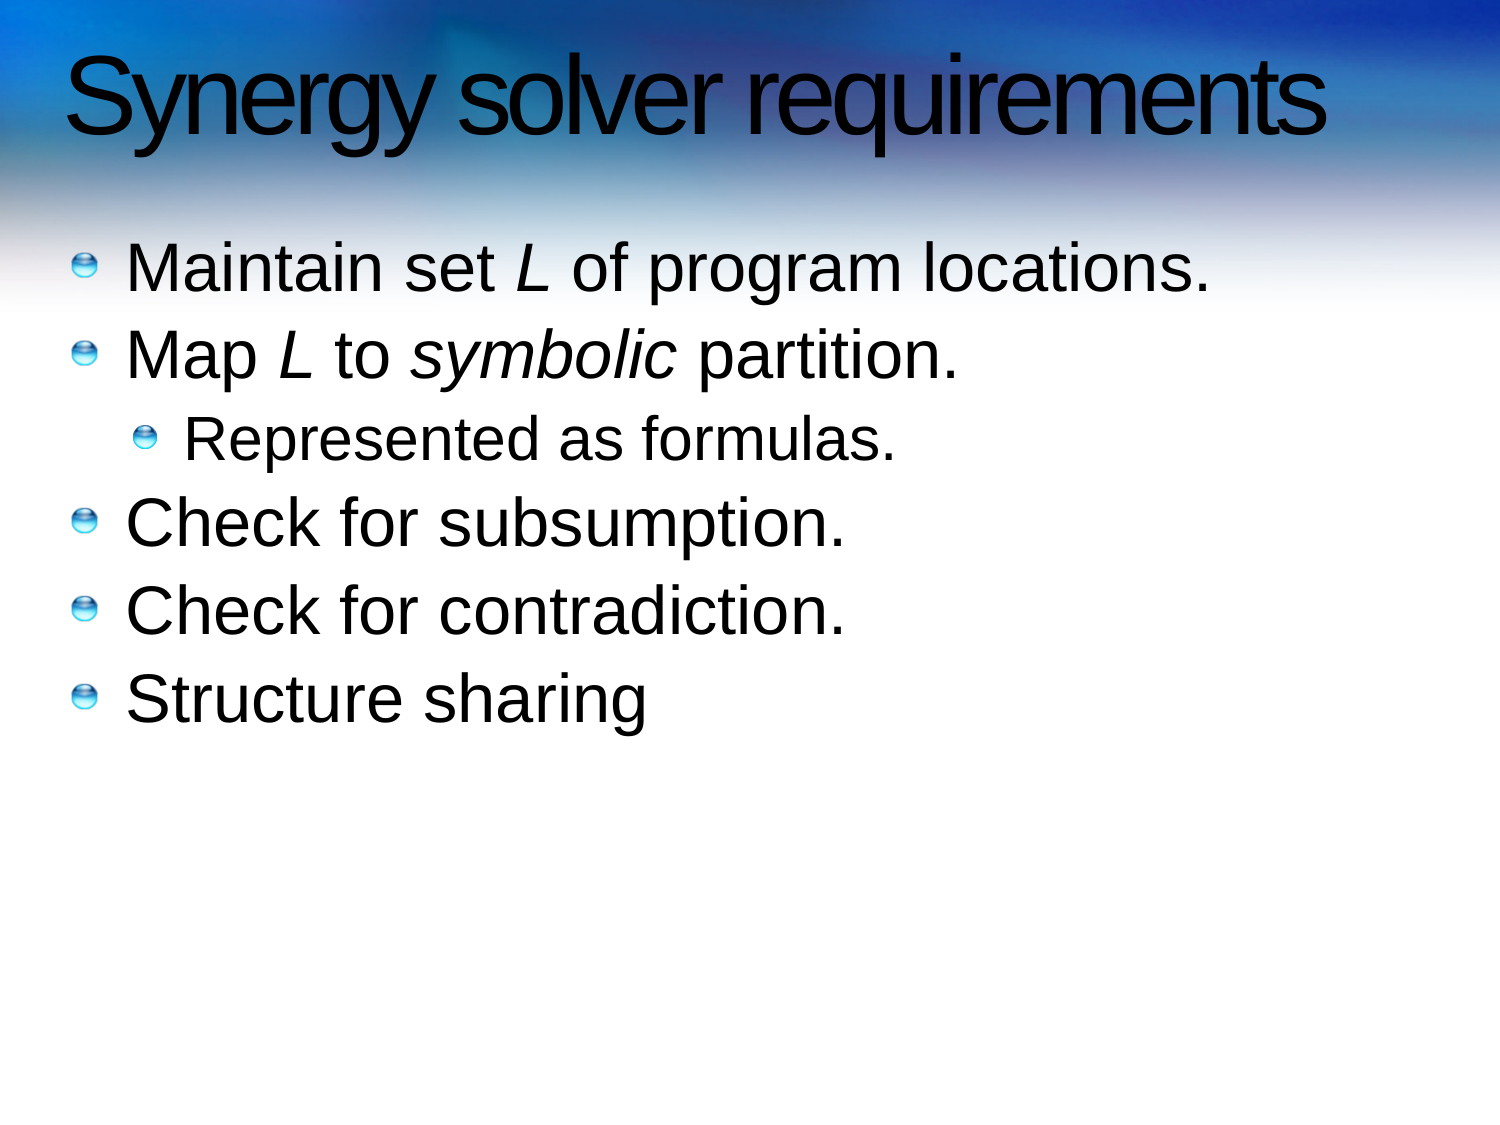

# Synergy solver requirements
Maintain set L of program locations.
Map L to symbolic partition.
Represented as formulas.
Check for subsumption.
Check for contradiction.
Structure sharing